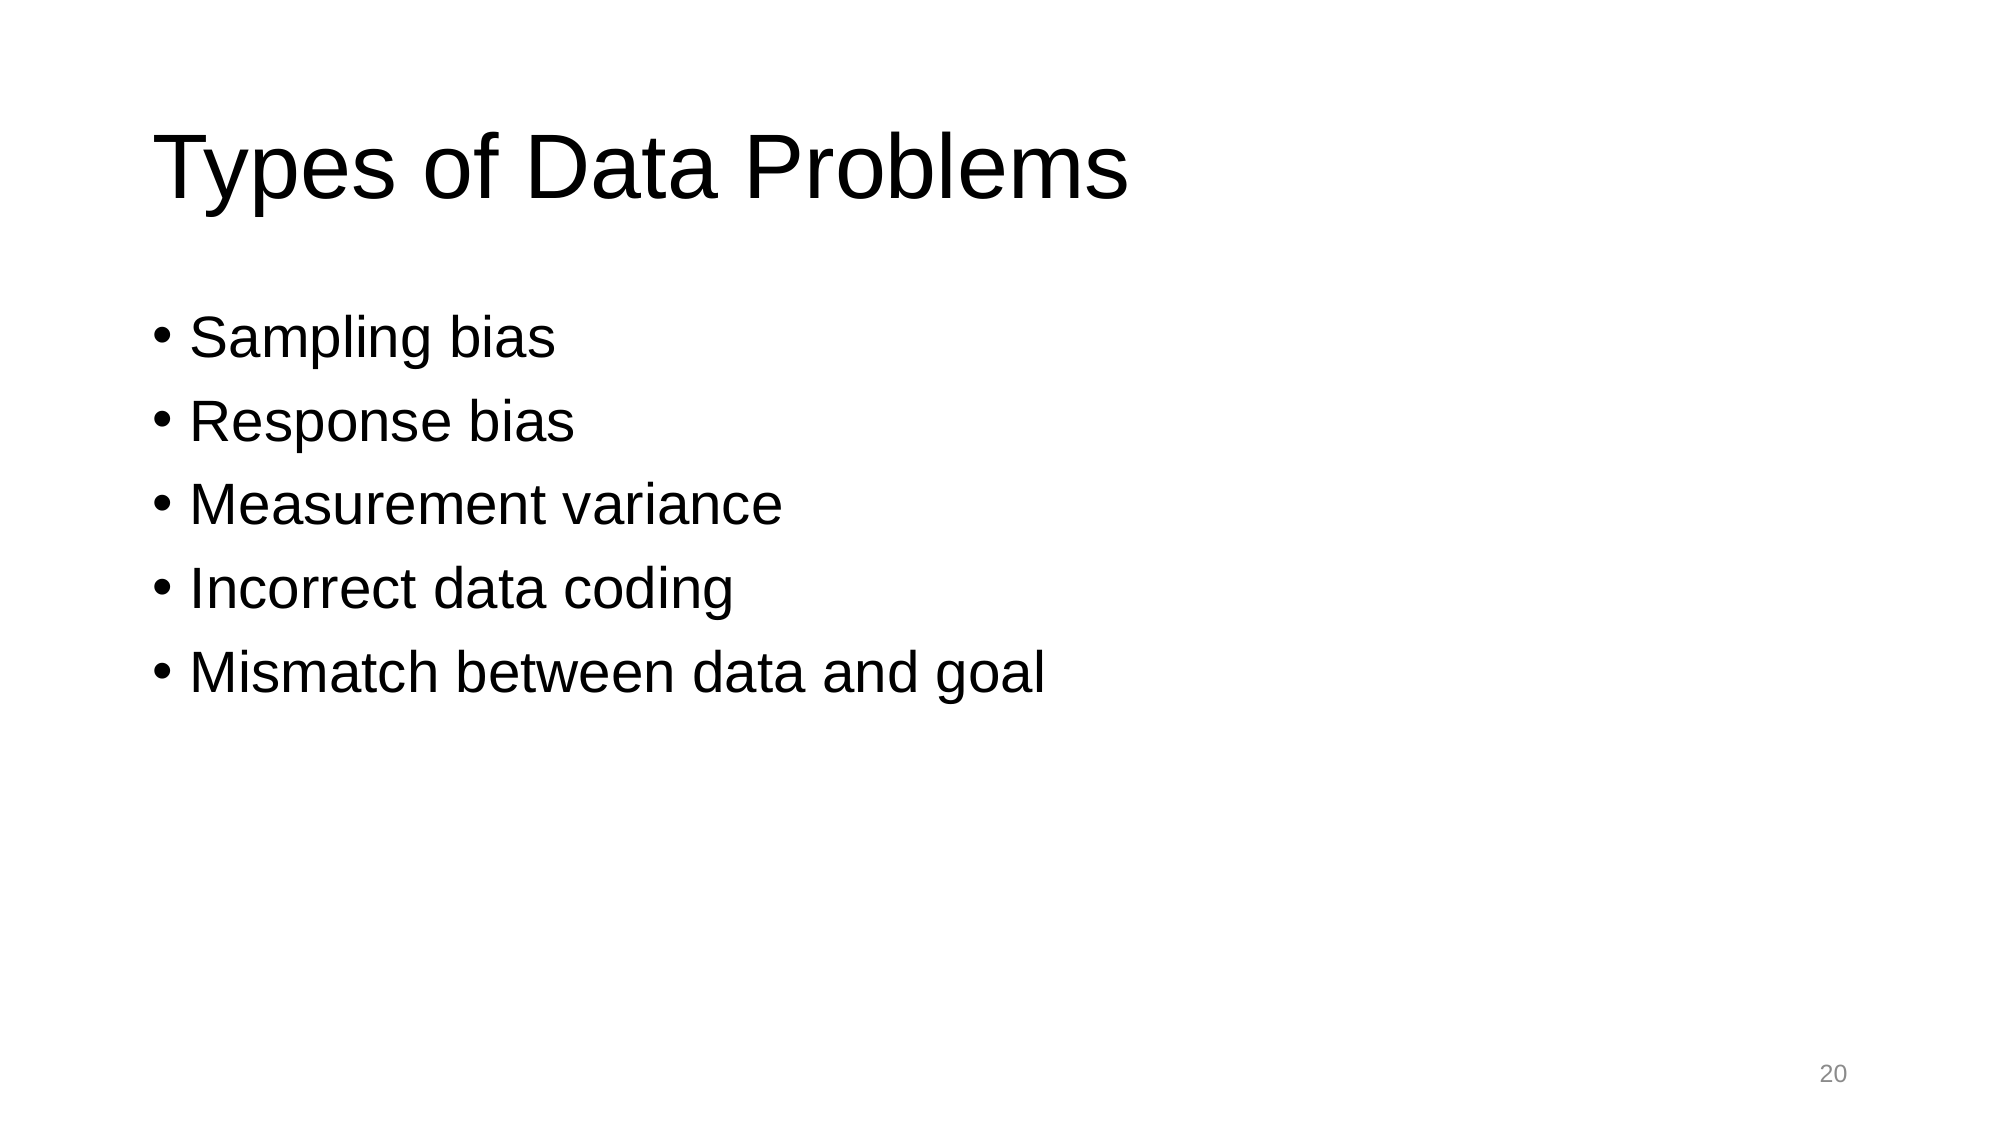

# Types of Data Problems
Sampling bias
Response bias
Measurement variance
Incorrect data coding
Mismatch between data and goal
20